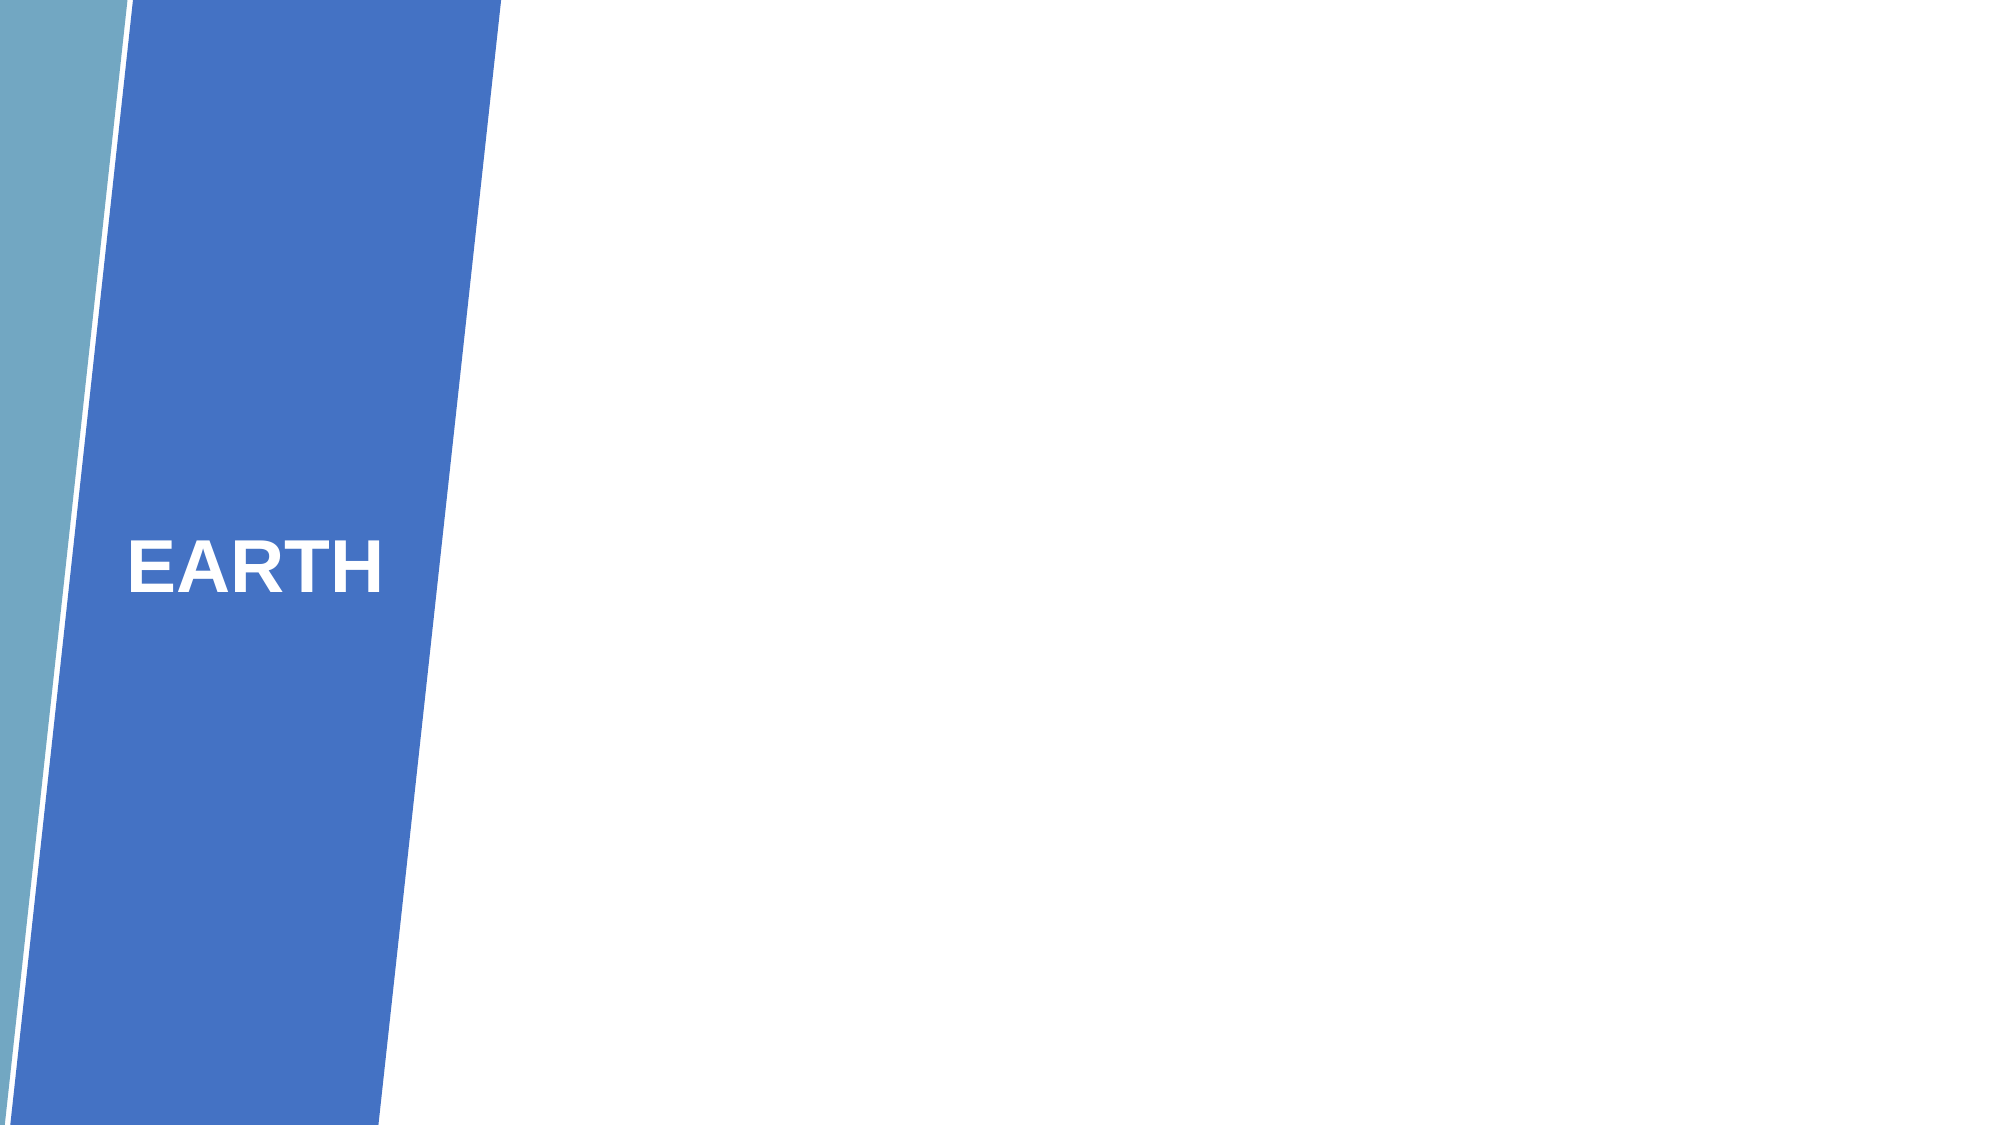

SUN
MOON
VENUS
MARS
EARTH
EARTH
Lorem ipsum dolor sit amet
Aenean commodo ligula
Donec quam felis, ultricies nec